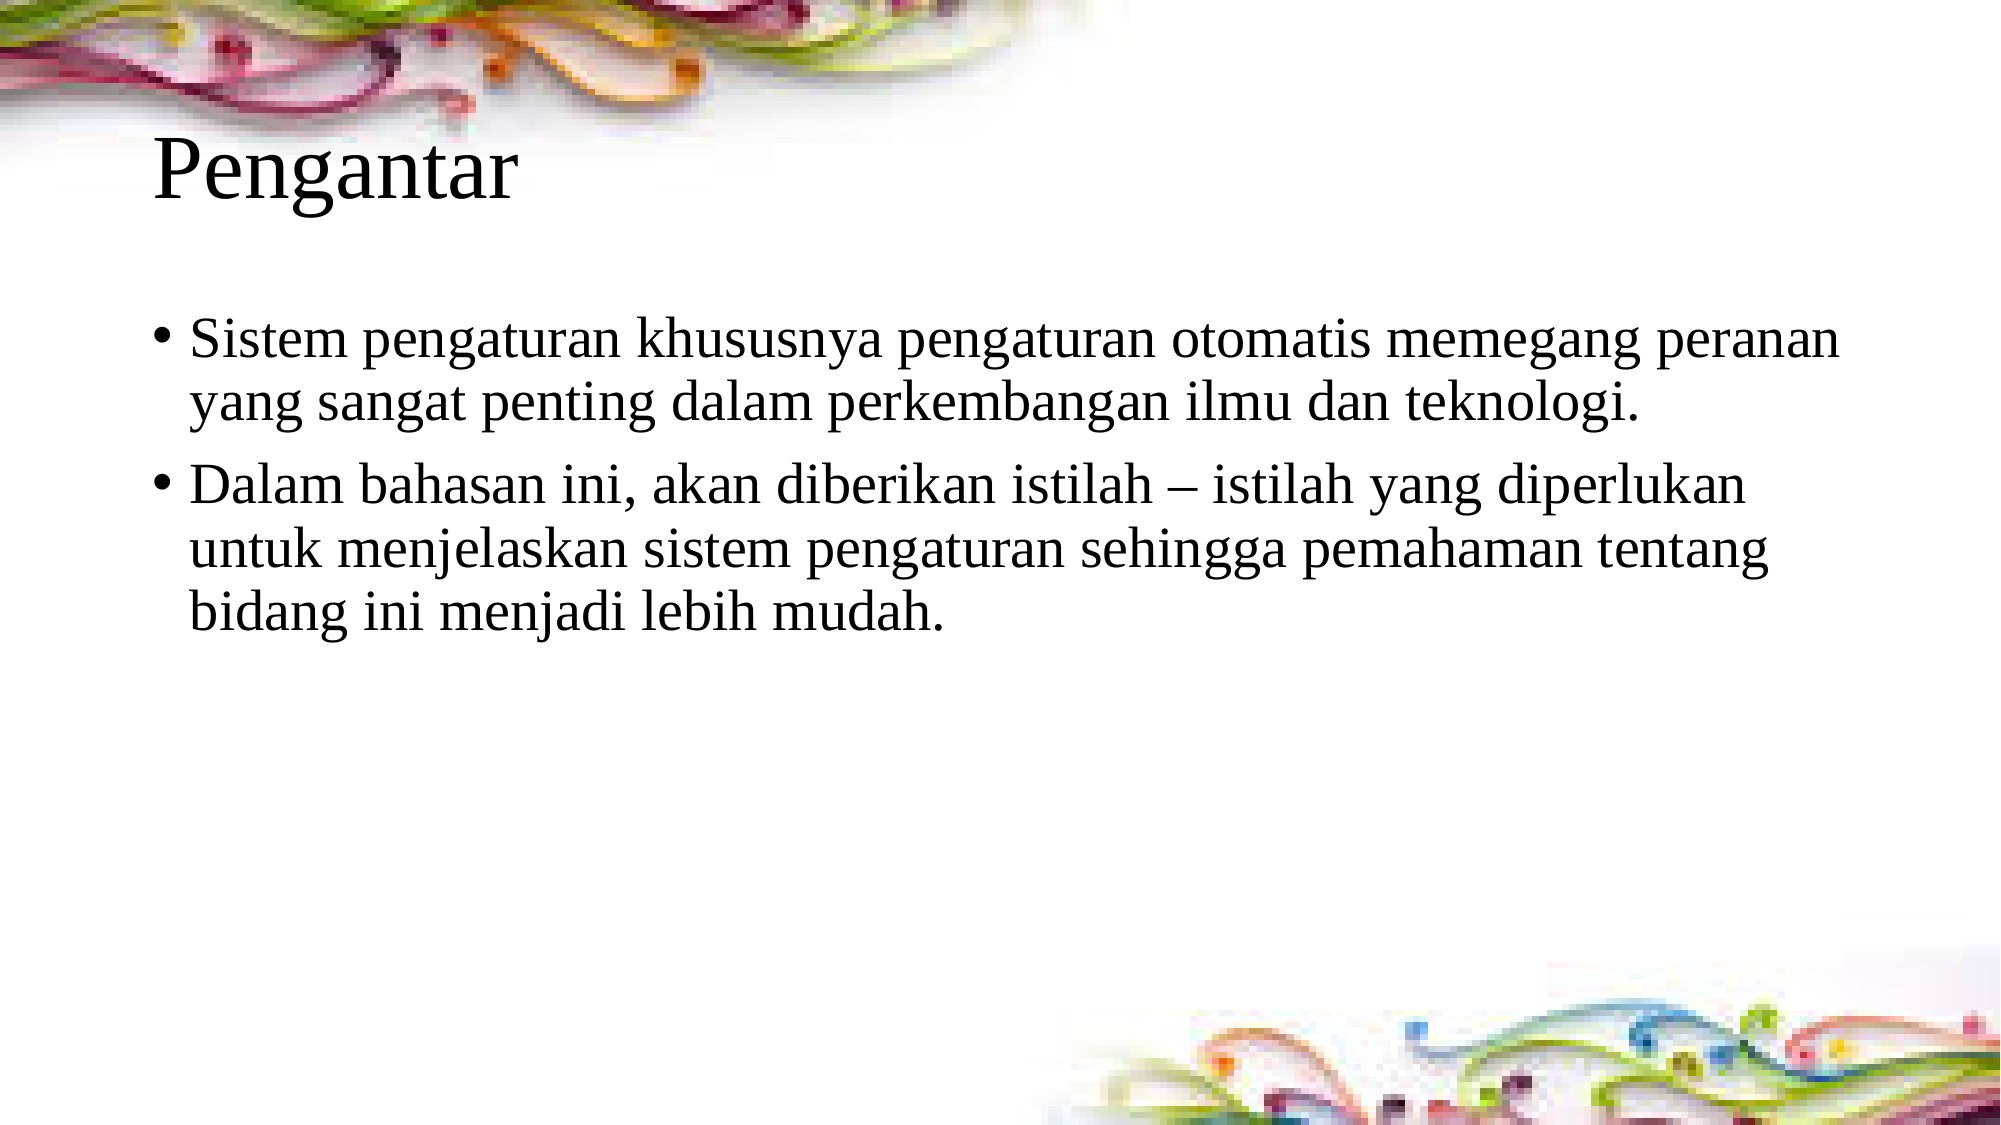

# Pengantar
Sistem pengaturan khususnya pengaturan otomatis memegang peranan yang sangat penting dalam perkembangan ilmu dan teknologi.
Dalam bahasan ini, akan diberikan istilah – istilah yang diperlukan untuk menjelaskan sistem pengaturan sehingga pemahaman tentang bidang ini menjadi lebih mudah.